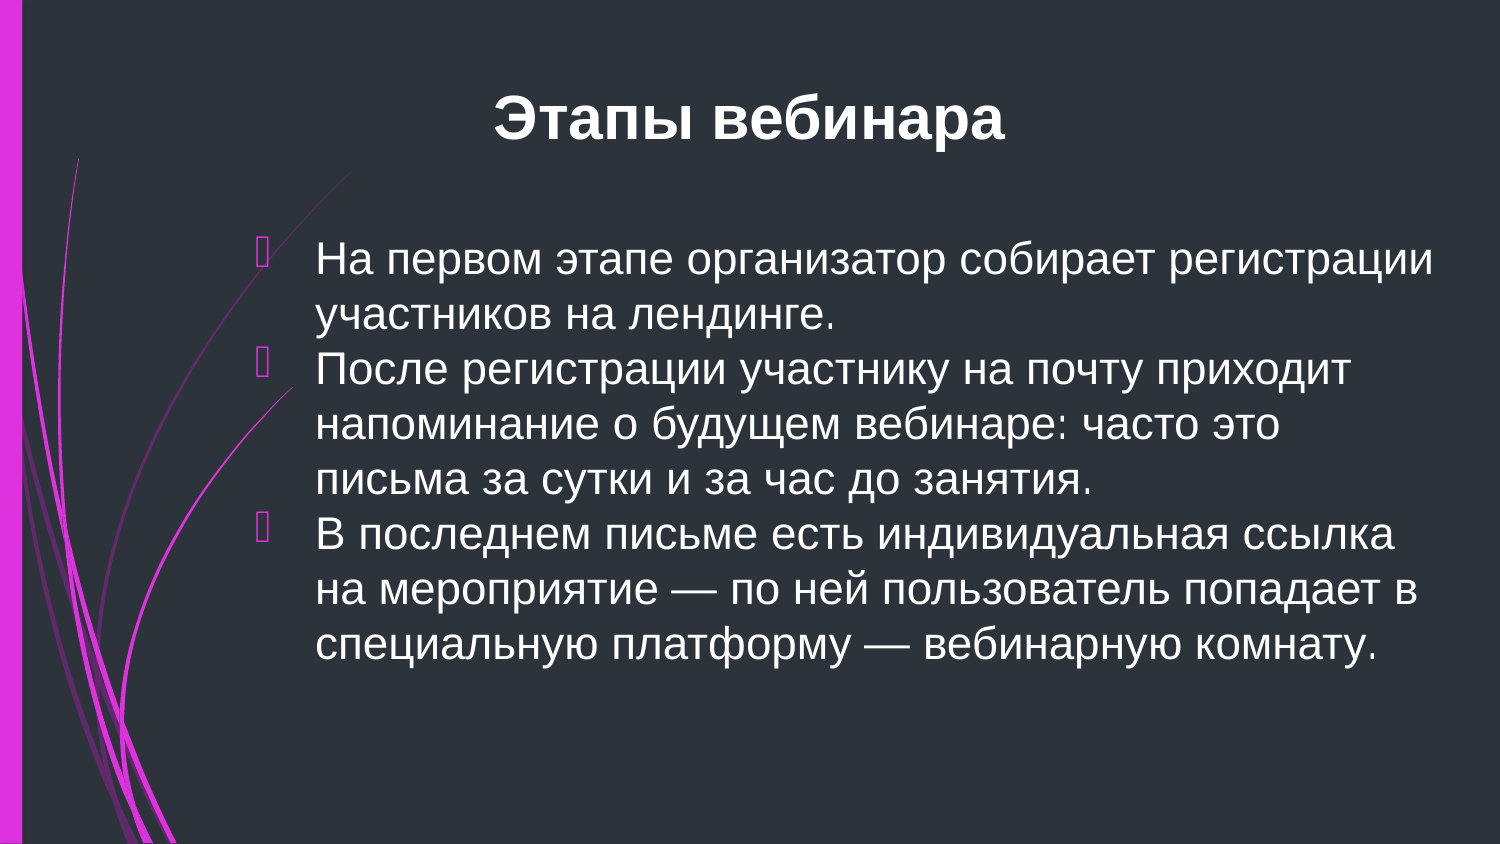

# Этапы вебинара
На первом этапе организатор собирает регистрации участников на лендинге.
После регистрации участнику на почту приходит напоминание о будущем вебинаре: часто это письма за сутки и за час до занятия.
В последнем письме есть индивидуальная ссылка на мероприятие — по ней пользователь попадает в специальную платформу — вебинарную комнату.